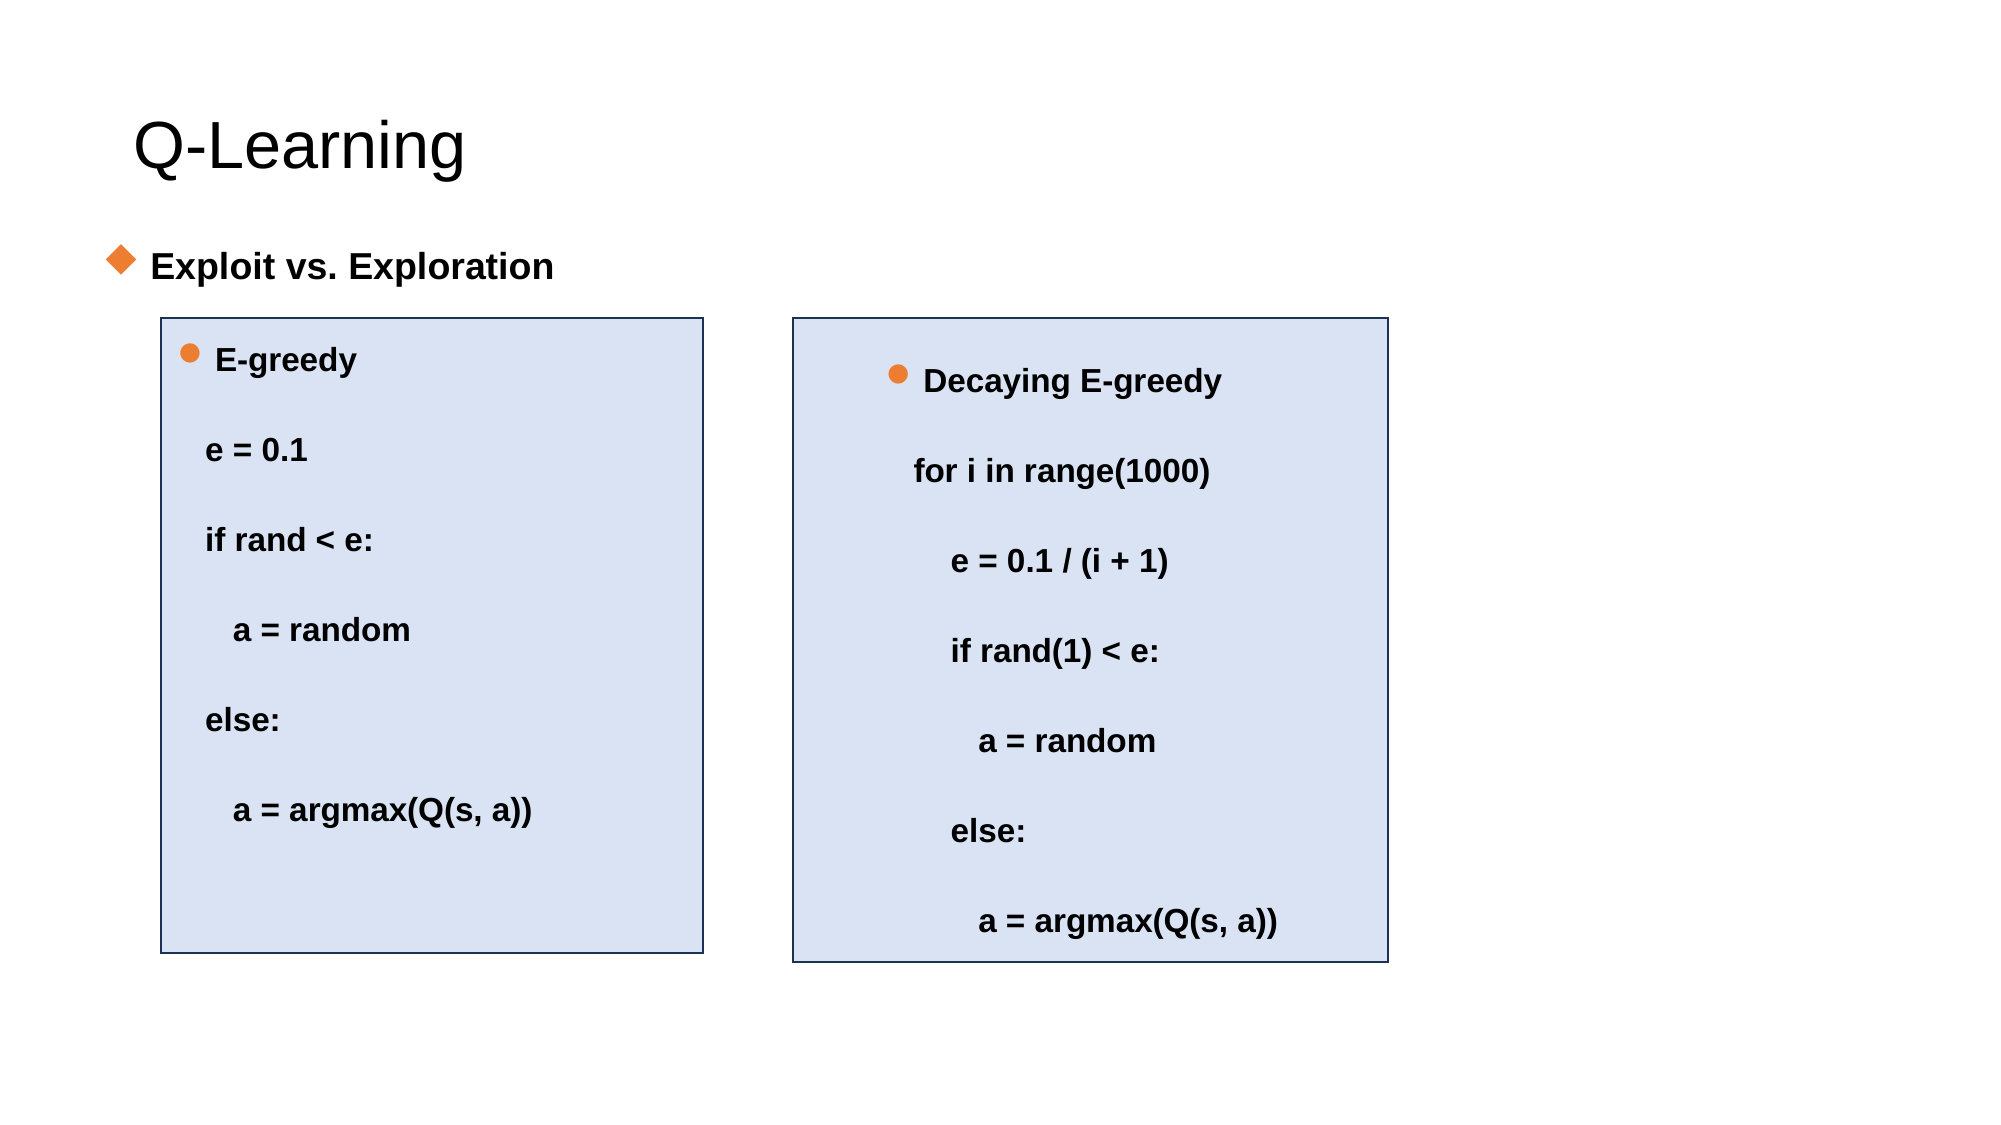

Q-Learning
 Exploit vs. Exploration
E-greedy
   e = 0.1
   if rand < e:
      a = random
   else:
      a = argmax(Q(s, a))
Decaying E-greedy
   for i in range(1000)
       e = 0.1 / (i + 1)
       if rand(1) < e:
          a = random
       else:
          a = argmax(Q(s, a))